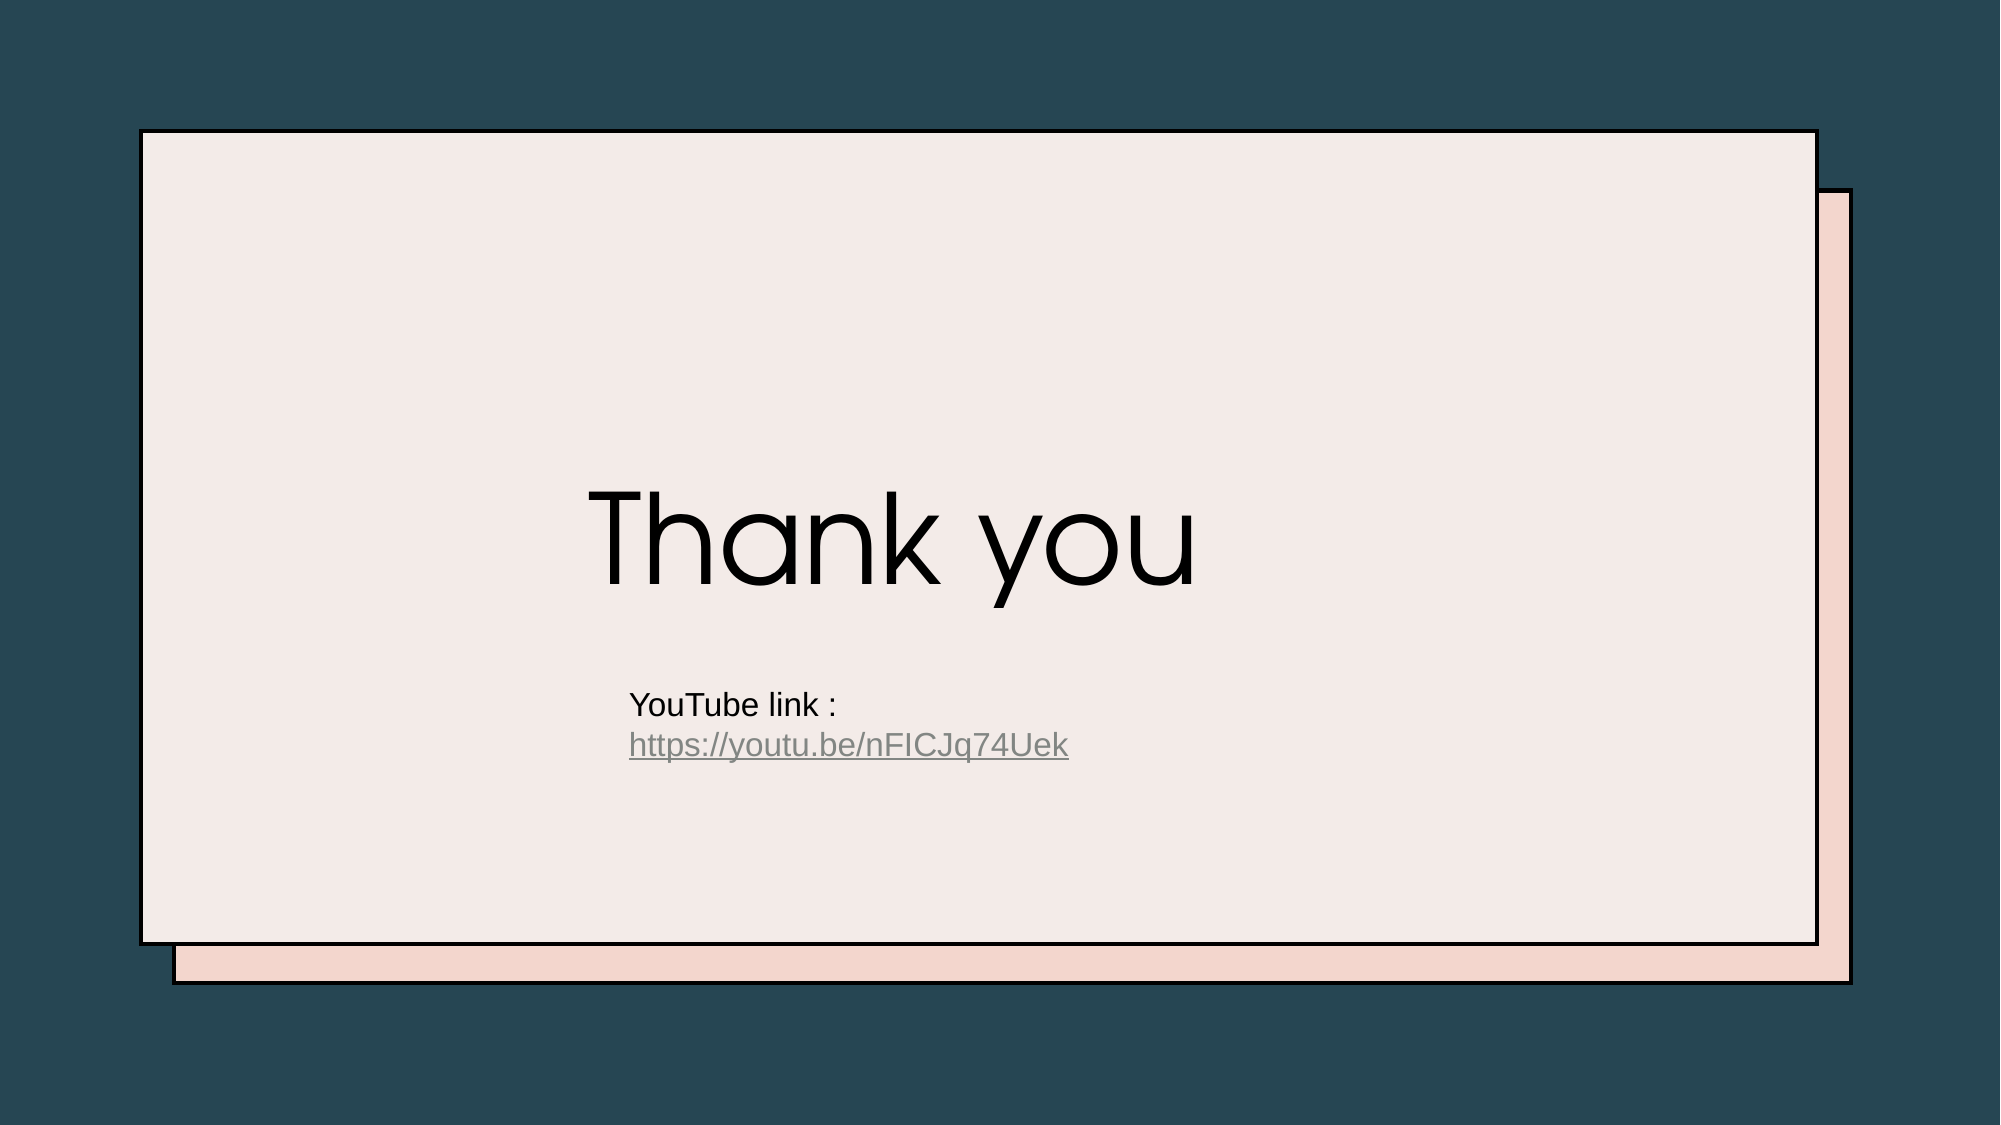

# Thank you
YouTube link :  https://youtu.be/nFICJq74Uek